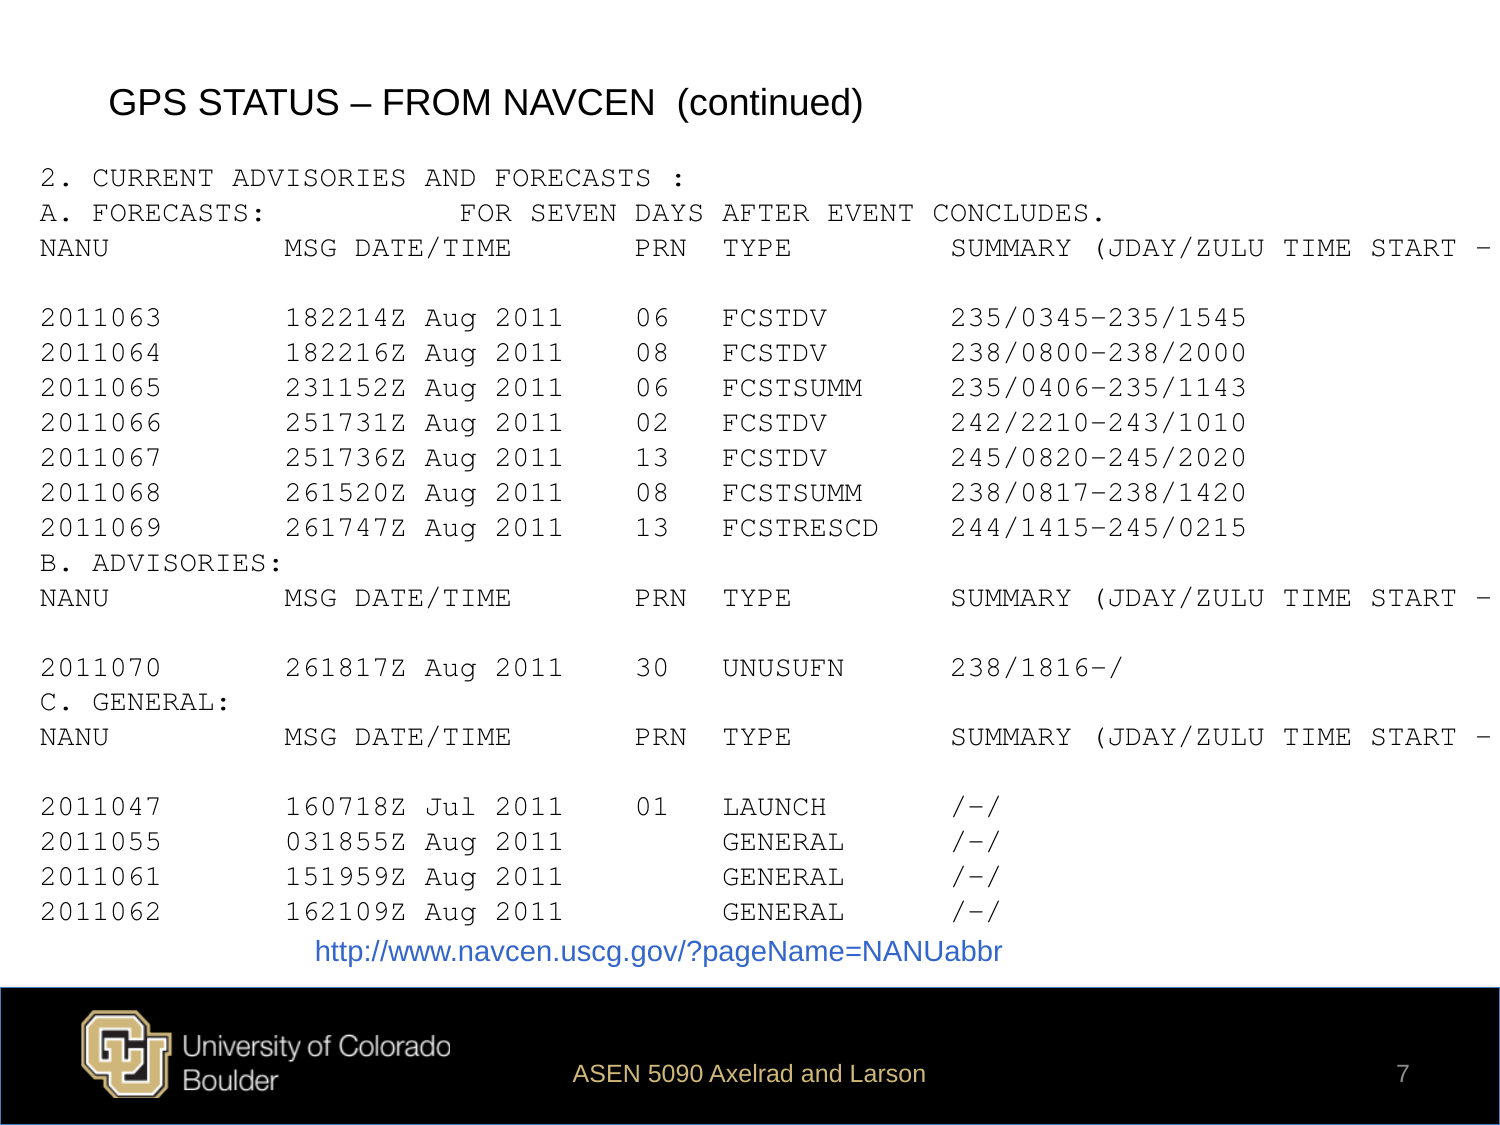

GPS STATUS – FROM NAVCEN  (continued)
2. CURRENT ADVISORIES AND FORECASTS :
A. FORECASTS:           FOR SEVEN DAYS AFTER EVENT CONCLUDES.
NANU          MSG DATE/TIME       PRN  TYPE         SUMMARY (JDAY/ZULU TIME START - STOP)

2011063       182214Z Aug 2011    06   FCSTDV       235/0345-235/1545
2011064       182216Z Aug 2011    08   FCSTDV       238/0800-238/2000
2011065       231152Z Aug 2011    06   FCSTSUMM     235/0406-235/1143
2011066       251731Z Aug 2011    02   FCSTDV       242/2210-243/1010
2011067       251736Z Aug 2011    13   FCSTDV       245/0820-245/2020
2011068       261520Z Aug 2011    08   FCSTSUMM     238/0817-238/1420
2011069       261747Z Aug 2011    13   FCSTRESCD    244/1415-245/0215
B. ADVISORIES:
NANU          MSG DATE/TIME       PRN  TYPE         SUMMARY (JDAY/ZULU TIME START - STOP)

2011070       261817Z Aug 2011    30   UNUSUFN      238/1816-/
C. GENERAL:
NANU          MSG DATE/TIME       PRN  TYPE         SUMMARY (JDAY/ZULU TIME START - STOP)

2011047       160718Z Jul 2011    01   LAUNCH       /-/
2011055       031855Z Aug 2011         GENERAL      /-/
2011061       151959Z Aug 2011         GENERAL      /-/
2011062       162109Z Aug 2011         GENERAL      /-/

http://www.navcen.uscg.gov/?pageName=NANUabbr
ASEN 5090 Axelrad and Larson
7